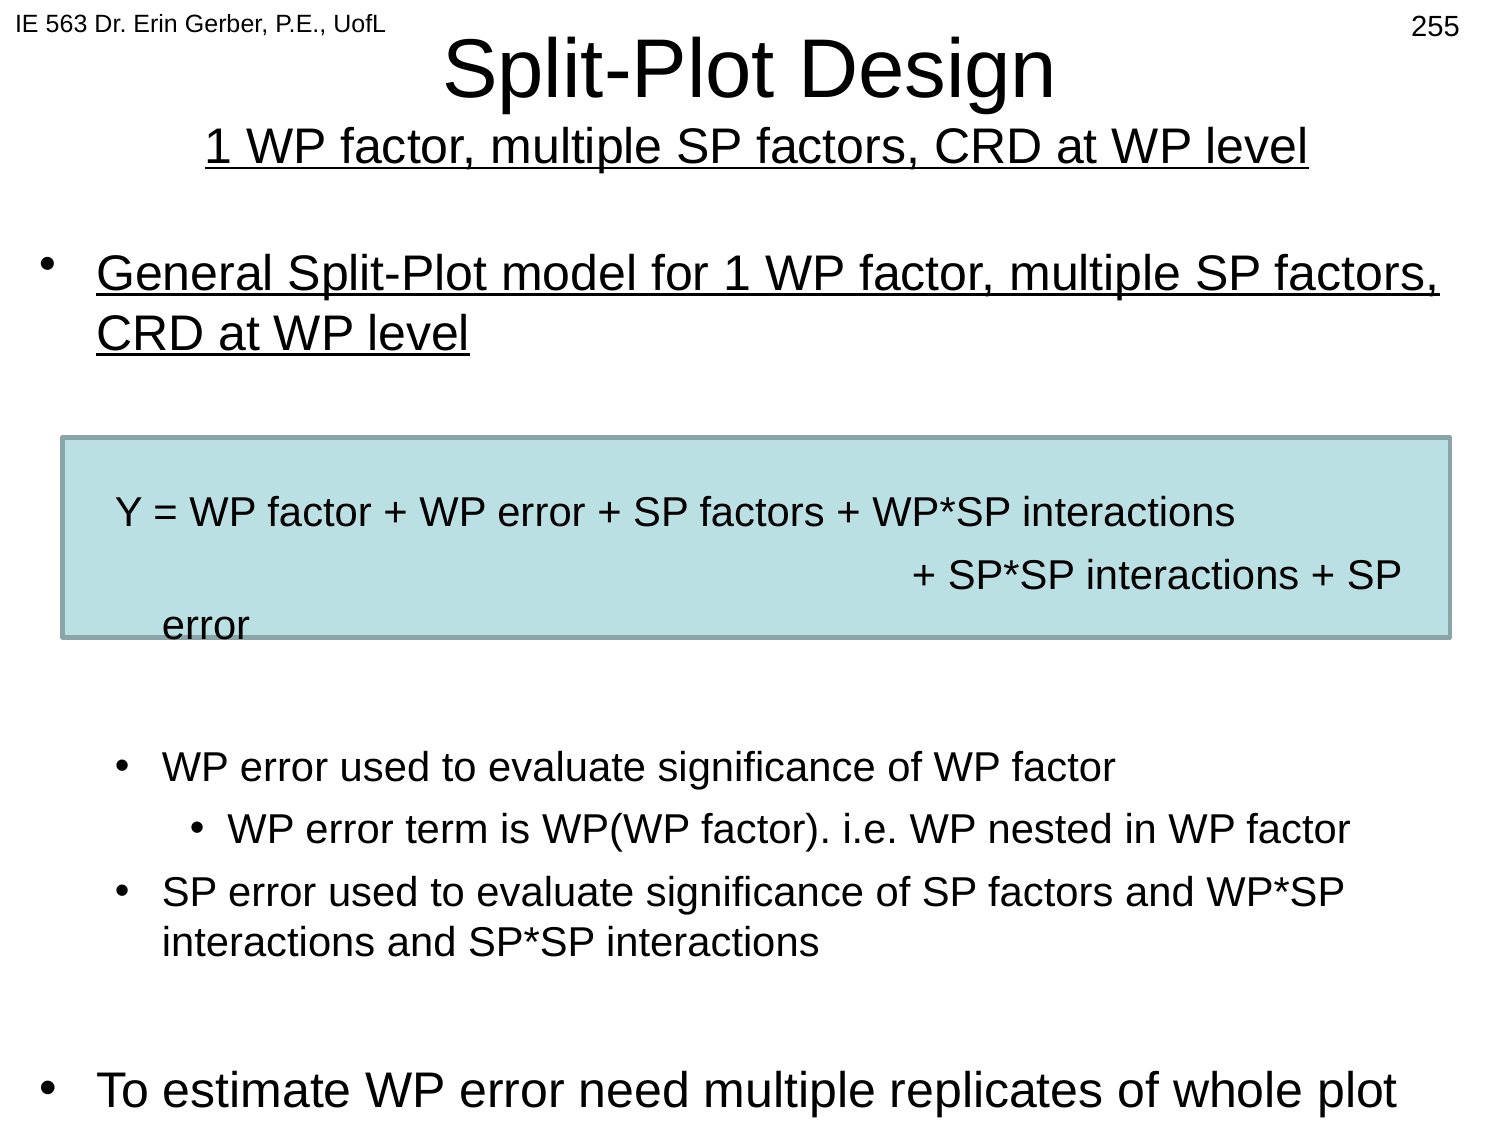

IE 563 Dr. Erin Gerber, P.E., UofL
# Split-Plot Design 1 WP factor, multiple SP factors, CRD at WP level
255
General Split-Plot model for 1 WP factor, multiple SP factors, CRD at WP level

Y = WP factor + WP error + SP factors + WP*SP interactions
						+ SP*SP interactions + SP error

WP error used to evaluate significance of WP factor
WP error term is WP(WP factor). i.e. WP nested in WP factor
SP error used to evaluate significance of SP factors and WP*SP interactions and SP*SP interactions

To estimate WP error need multiple replicates of whole plot factor